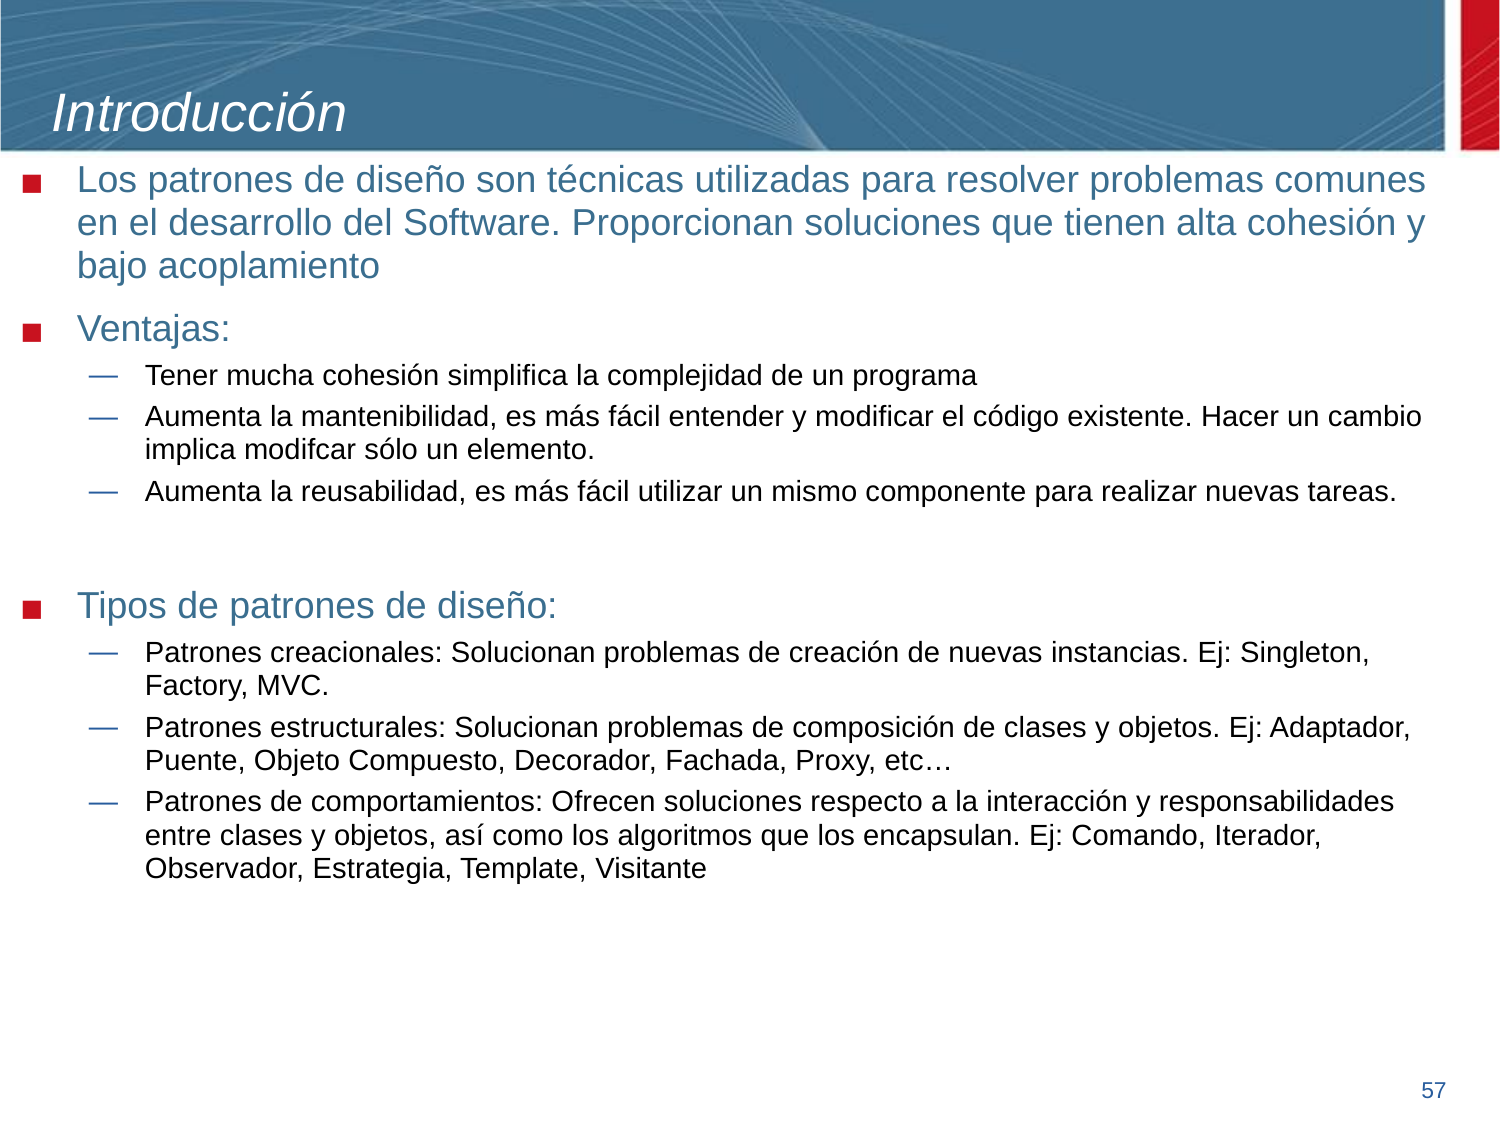

# Introducción
Los patrones de diseño son técnicas utilizadas para resolver problemas comunes en el desarrollo del Software. Proporcionan soluciones que tienen alta cohesión y bajo acoplamiento
Ventajas:
Tener mucha cohesión simplifica la complejidad de un programa
Aumenta la mantenibilidad, es más fácil entender y modificar el código existente. Hacer un cambio implica modifcar sólo un elemento.
Aumenta la reusabilidad, es más fácil utilizar un mismo componente para realizar nuevas tareas.

Tipos de patrones de diseño:
Patrones creacionales: Solucionan problemas de creación de nuevas instancias. Ej: Singleton, Factory, MVC.
Patrones estructurales: Solucionan problemas de composición de clases y objetos. Ej: Adaptador, Puente, Objeto Compuesto, Decorador, Fachada, Proxy, etc…
Patrones de comportamientos: Ofrecen soluciones respecto a la interacción y responsabilidades entre clases y objetos, así como los algoritmos que los encapsulan. Ej: Comando, Iterador, Observador, Estrategia, Template, Visitante
57